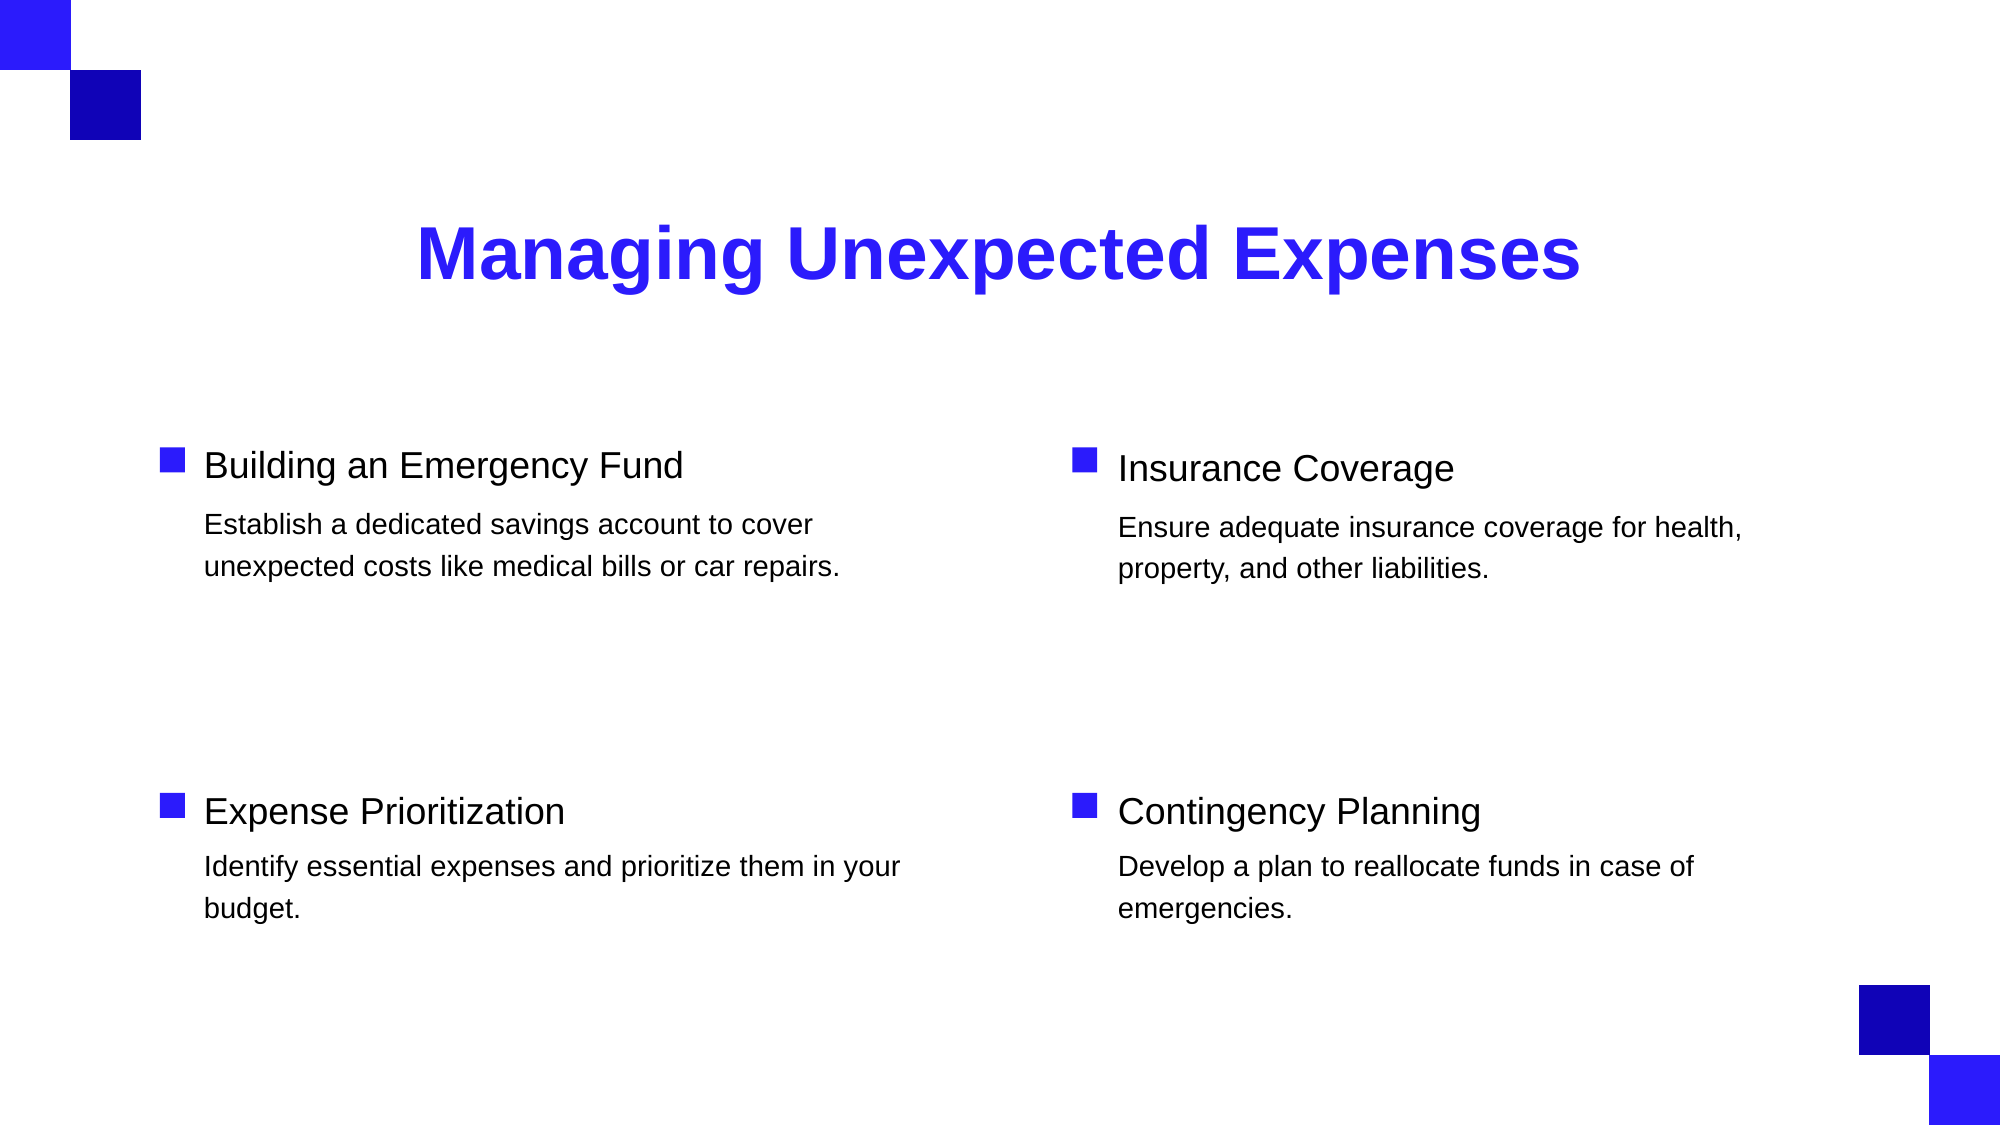

# Managing Unexpected Expenses
Building an Emergency Fund
Insurance Coverage
Establish a dedicated savings account to cover unexpected costs like medical bills or car repairs.
Ensure adequate insurance coverage for health, property, and other liabilities.
Expense Prioritization
Contingency Planning
Identify essential expenses and prioritize them in your budget.
Develop a plan to reallocate funds in case of emergencies.